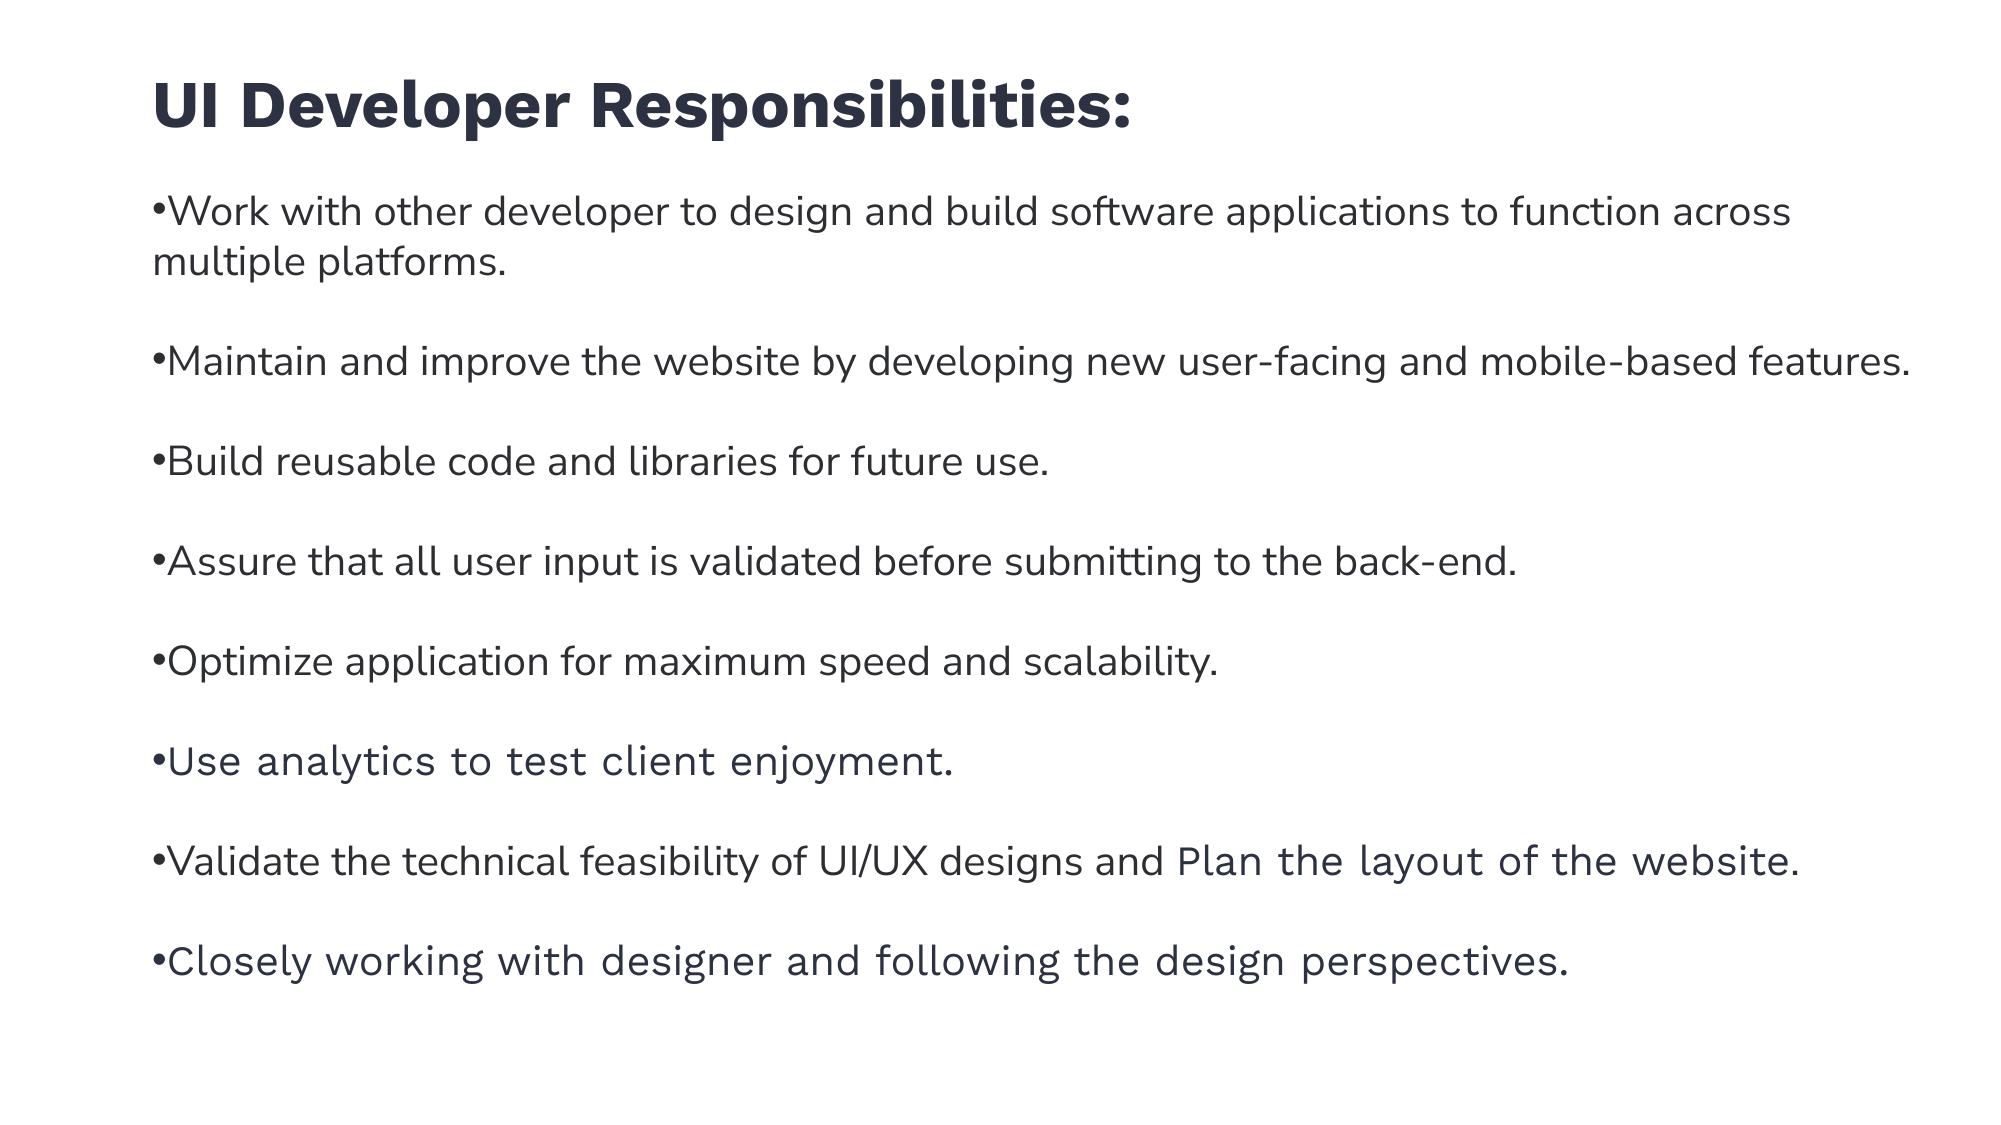

UI Developer Responsibilities:
Work with other developer to design and build software applications to function across multiple platforms.

Maintain and improve the website by developing new user-facing and mobile-based features.

Build reusable code and libraries for future use.

Assure that all user input is validated before submitting to the back-end.

Optimize application for maximum speed and scalability.
Use analytics to test client enjoyment.

Validate the technical feasibility of UI/UX designs and Plan the layout of the website.

Closely working with designer and following the design perspectives.